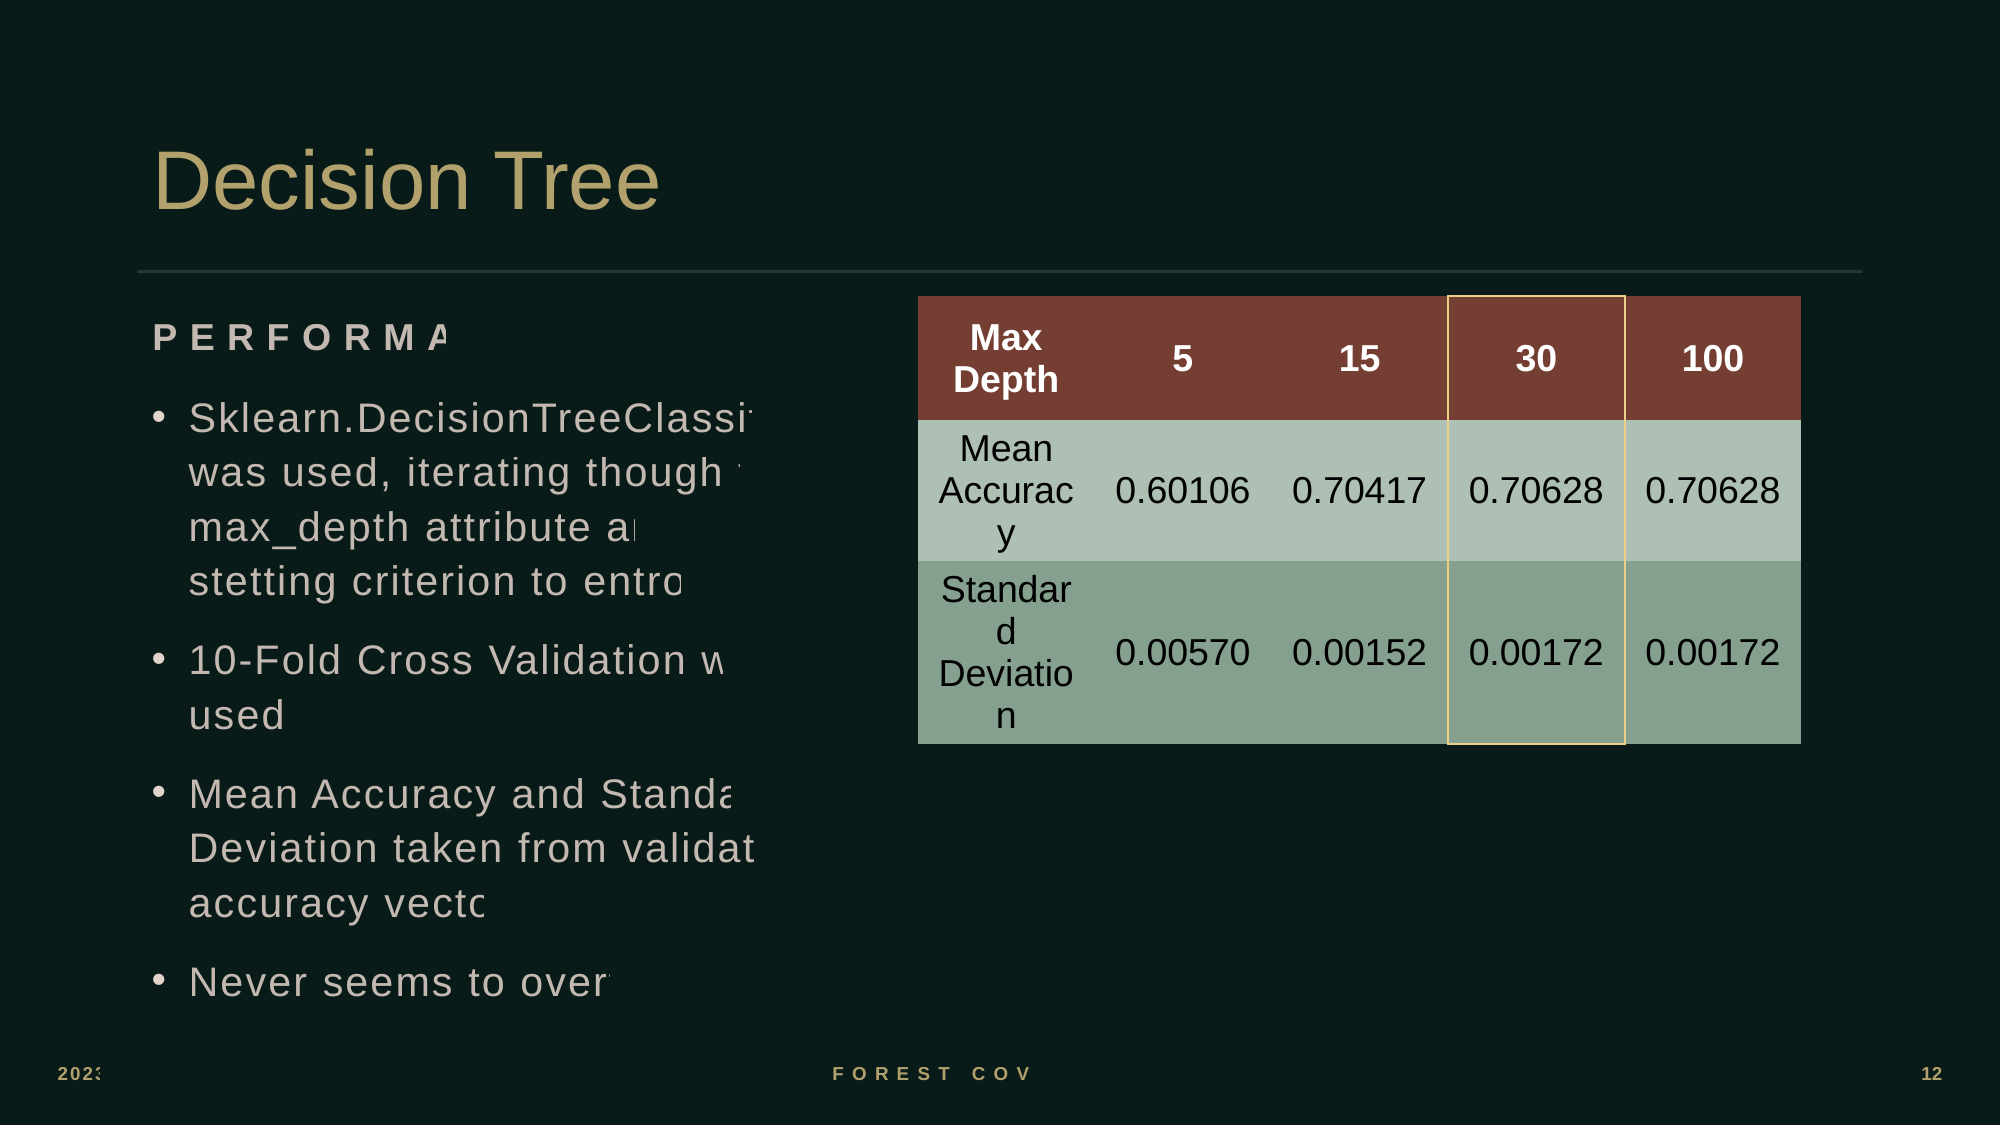

# Decision Tree
Performance
| Max Depth | 5 | 15 | 30 | 100 |
| --- | --- | --- | --- | --- |
| Mean Accuracy | 0.60106 | 0.70417 | 0.70628 | 0.70628 |
| Standard Deviation | 0.00570 | 0.00152 | 0.00172 | 0.00172 |
Sklearn.DecisionTreeClassifier was used, iterating though the max_depth attribute and stetting criterion to entropy.
10-Fold Cross Validation was used.
Mean Accuracy and Standard Deviation taken from validation accuracy vector.
Never seems to overfit.
Forest Cover Type
2023
12